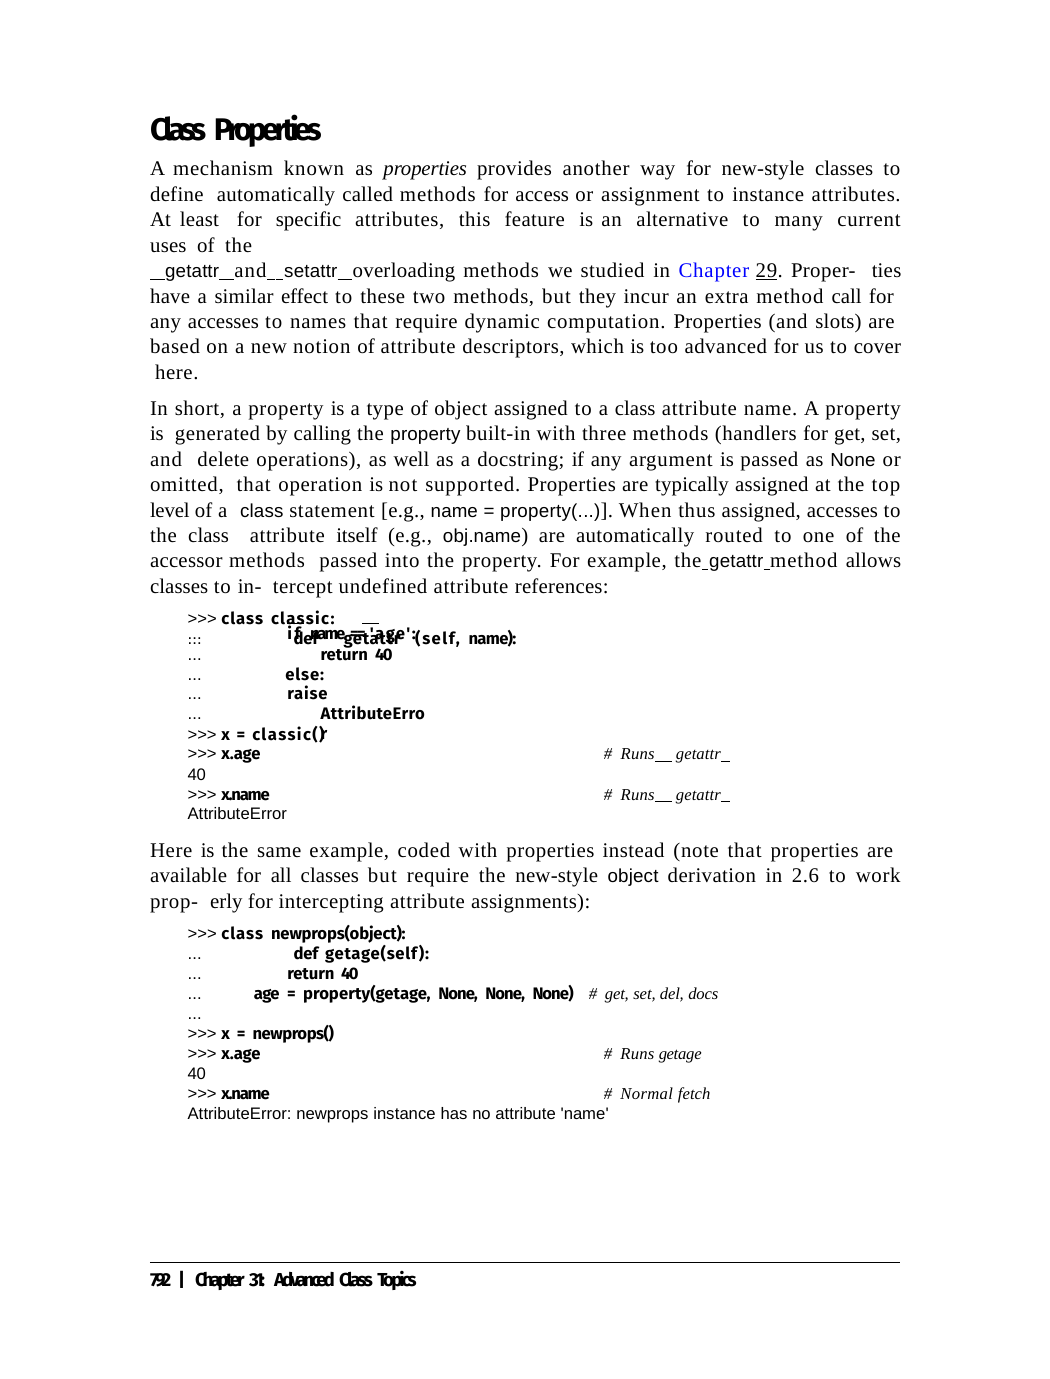

Class Properties
A mechanism known as properties provides another way for new-style classes to define  automatically called methods for access or assignment to instance attributes. At least  for specific attributes, this feature is an alternative to many current uses of the
  getattr  and  setattr  overloading methods we studied in Chapter 29. Proper-  ties have a similar effect to these two methods, but they incur an extra method call for  any accesses to names that require dynamic computation. Properties (and slots) are  based on a new notion of attribute descriptors, which is too advanced for us to cover  here.
In short, a property is a type of object assigned to a class attribute name. A property is  generated by calling the property built-in with three methods (handlers for get, set, and  delete operations), as well as a docstring; if any argument is passed as None or omitted,  that operation is not supported. Properties are typically assigned at the top level of a  class statement [e.g., name = property(...)]. When thus assigned, accesses to the class  attribute itself (e.g., obj.name) are automatically routed to one of the accessor methods  passed into the property. For example, the getattr method allows classes to in-  tercept undefined attribute references:
>>> class classic:
...	def	getattr  (self, name):
...
...
...
...
...
if name == 'age':  return 40
else:
raise AttributeError

>>> x = classic()
>>> x.age
40
>>> x.name
AttributeError
# Runs    getattr
# Runs    getattr
Here is the same example, coded with properties instead (note that properties are  available for all classes but require the new-style object derivation in 2.6 to work prop-  erly for intercepting attribute assignments):
>>> class newprops(object):
...	def getage(self):
...
...
return 40
age = property(getage, None, None, None)  # get, set, del, docs
...
>>> x = newprops()
>>> x.age
40
>>> x.name
# Runs getage
# Normal fetch
AttributeError: newprops instance has no attribute 'name'

792  |  Chapter 31:  Advanced Class Topics